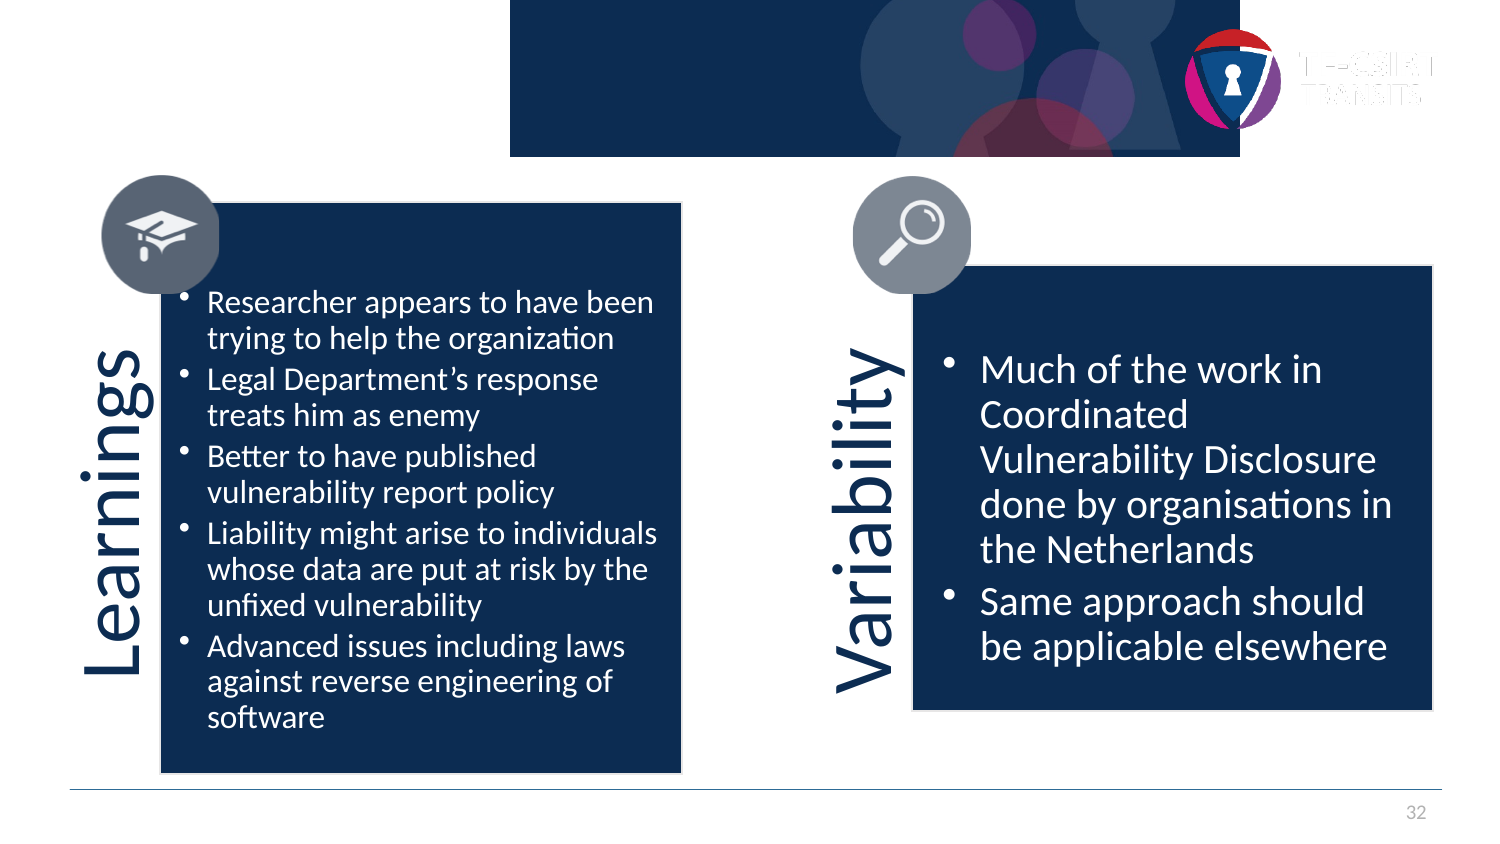

Managing Vulnerabilities
Learnings
Researcher appears to have been trying to help the organization
Legal Department’s response treats him as enemy
Better to have published vulnerability report policy
Liability might arise to individuals whose data are put at risk by the unfixed vulnerability
Advanced issues including laws against reverse engineering of software
Variability
Much of the work in Coordinated Vulnerability Disclosure done by organisations in the Netherlands
Same approach should be applicable elsewhere
32